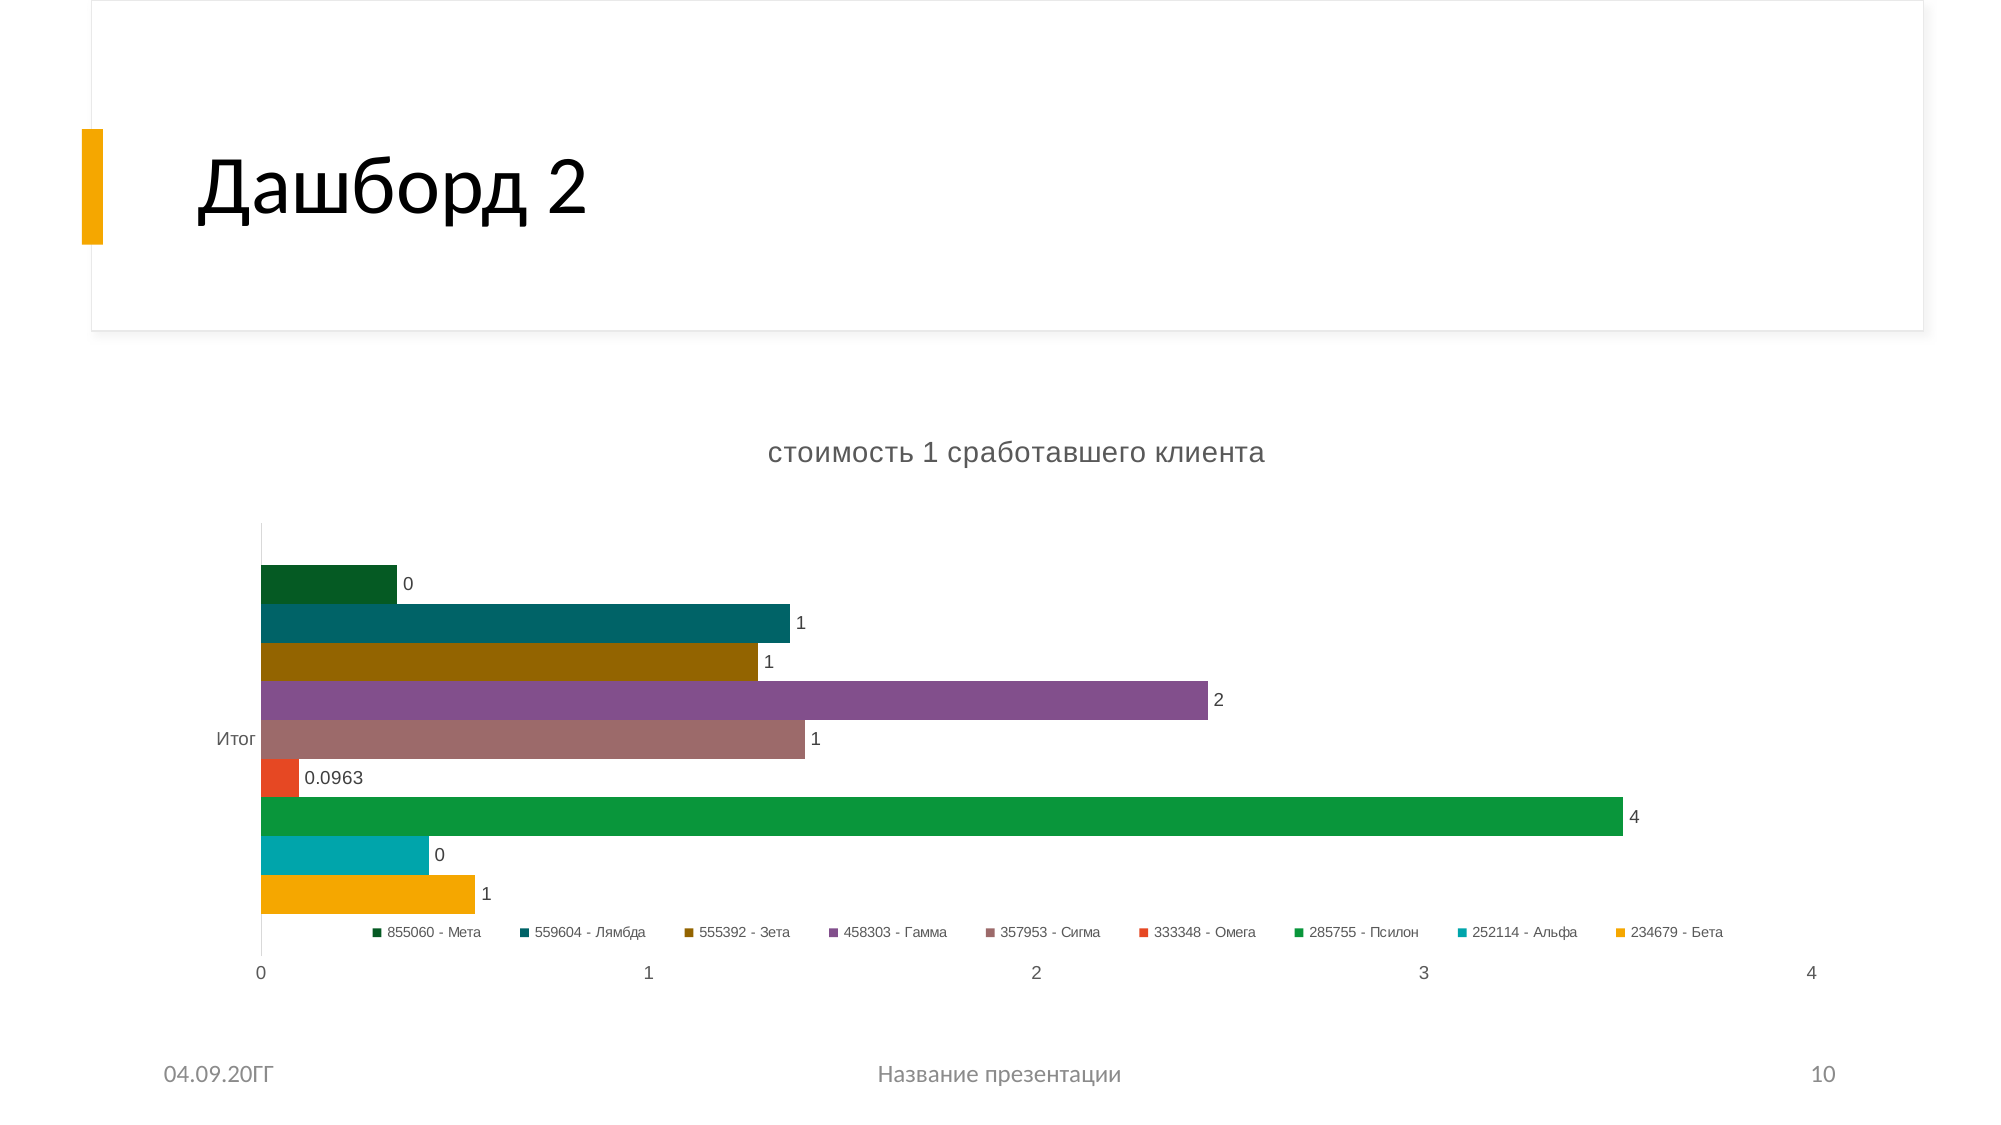

# Дашборд 2

### Chart: стоимость 1 сработавшего клиента

| Category | 234679 - Бета | 252114 - Альфа | 285755 - Псилон | 333348 - Омега | 357953 - Сигма | 458303 - Гамма | 555392 - Зета | 559604 - Лямбда | 855060 - Мета |
|---|---|---|---|---|---|---|---|---|---|
| Итог | 0.5522856281303774 | 0.4316578334748362 | 3.5133445367172165 | 0.09633135346625457 | 1.4017537307988568 | 2.4409263697003207 | 1.281281607828037 | 1.3635663410087195 | 0.35038841389342706 |
04.09.20ГГ
Название презентации
10